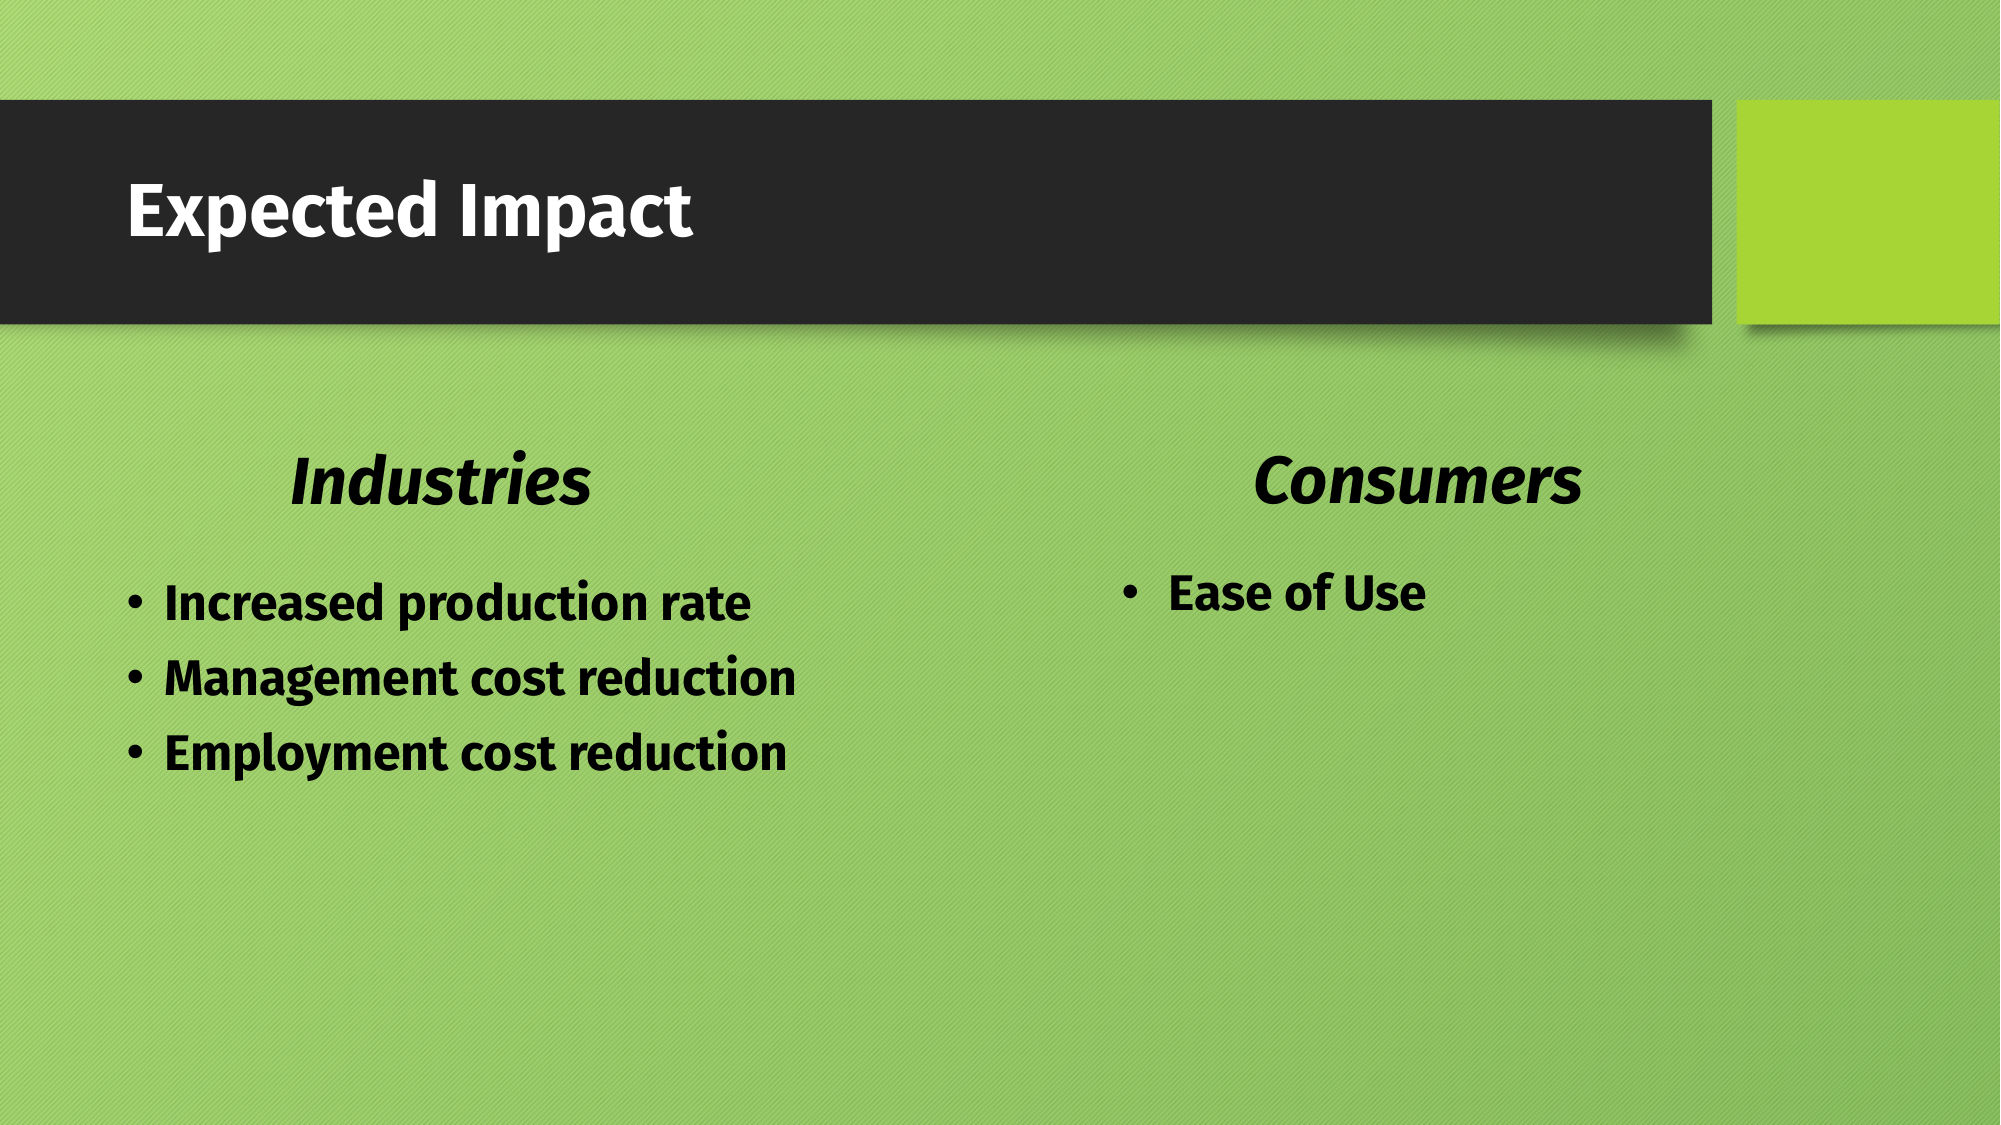

# Expected Impact

Consumers
Industries

Increased production rate
Management cost reduction
Employment cost reduction

Ease of Use